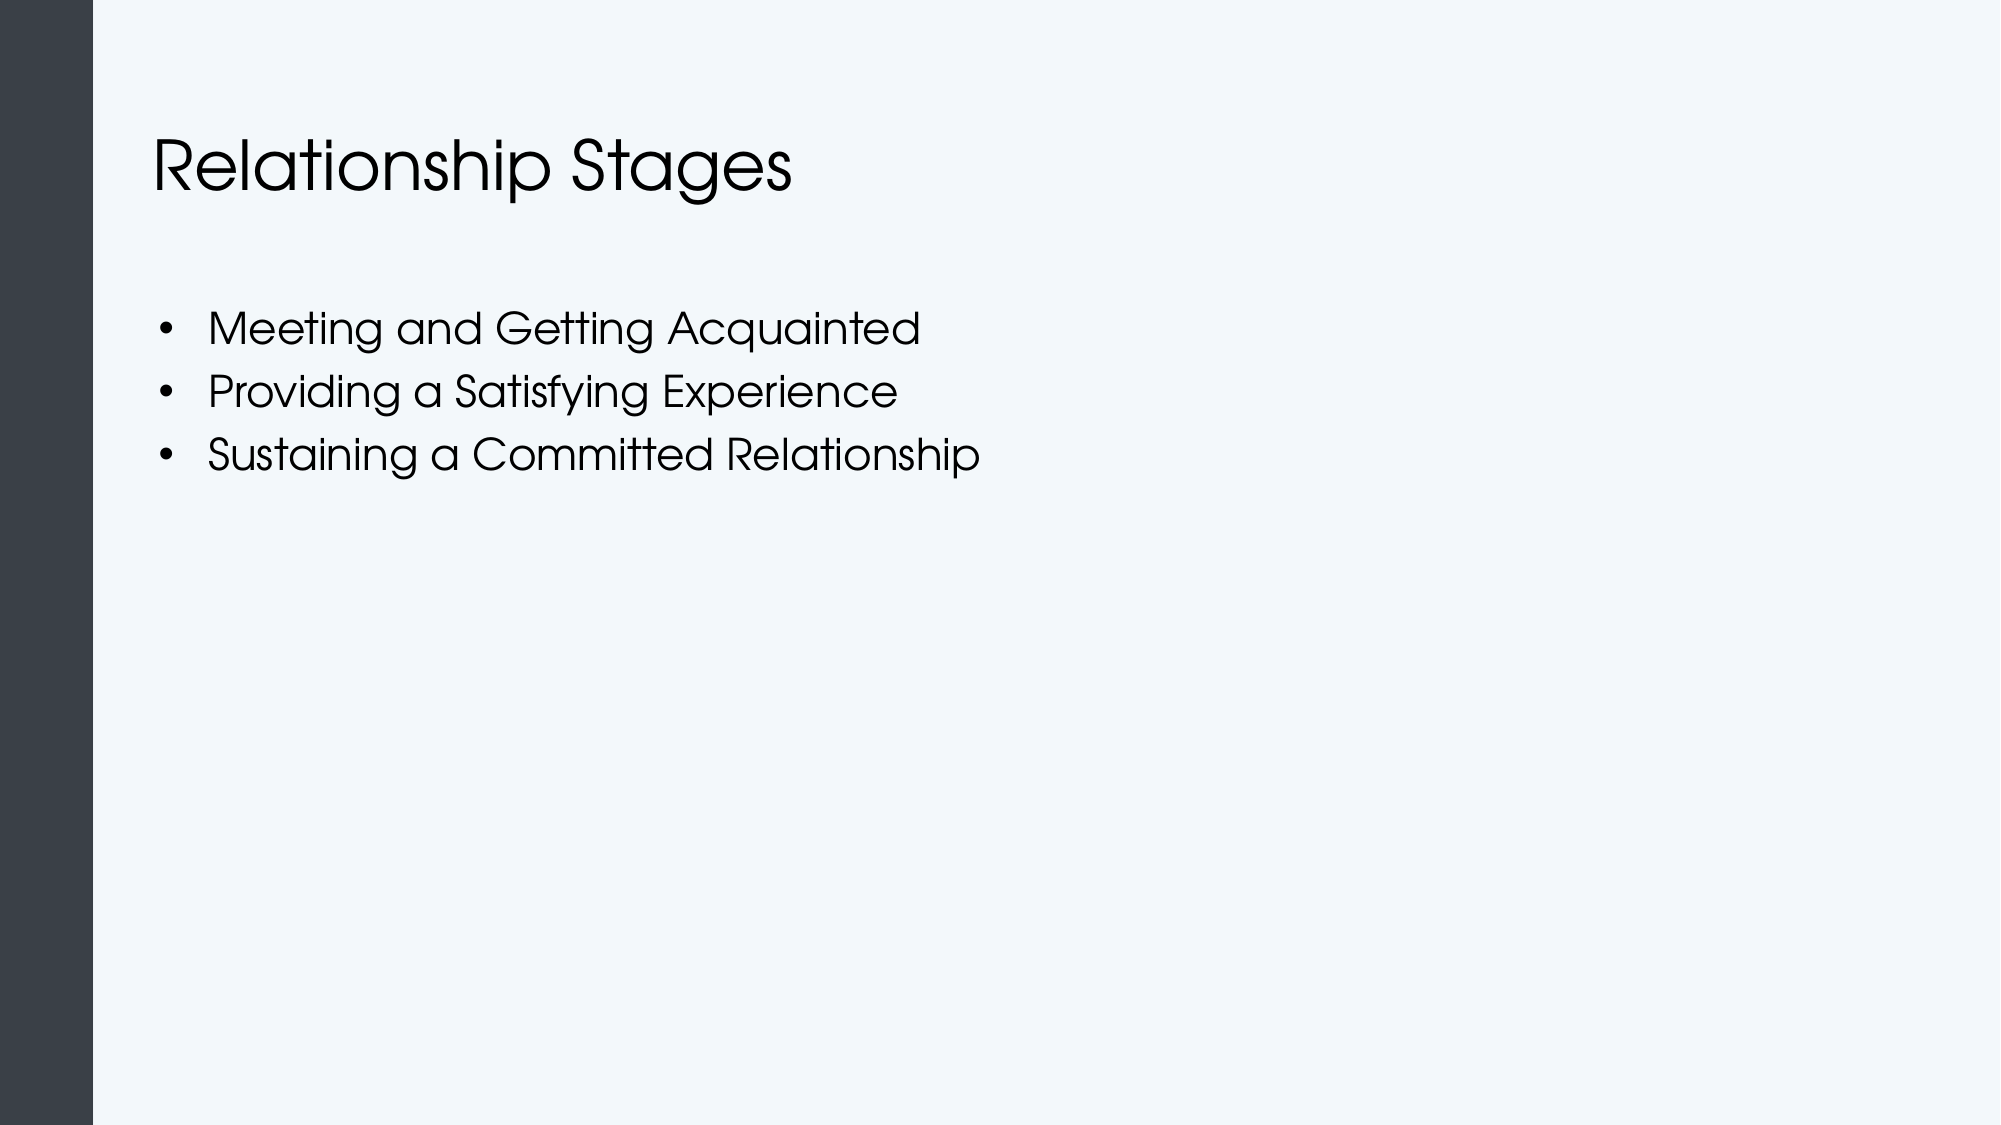

# Relationship Stages
Meeting and Getting Acquainted
Providing a Satisfying Experience
Sustaining a Committed Relationship